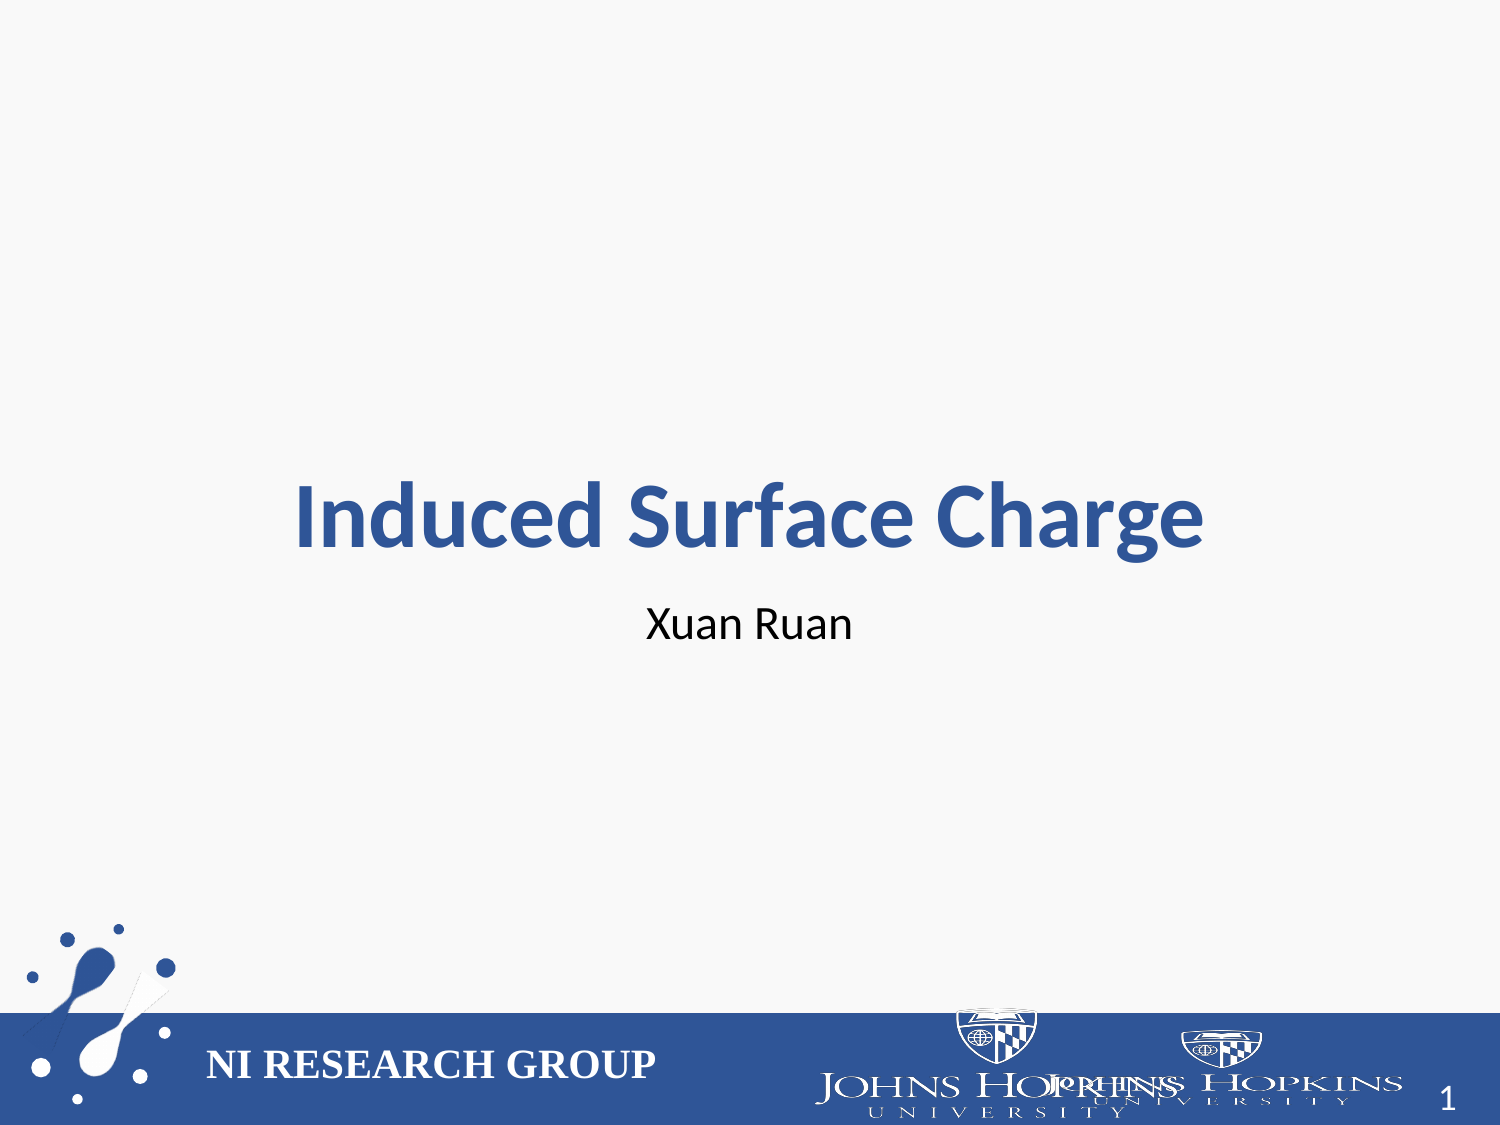

# Induced Surface Charge
Xuan Ruan
1